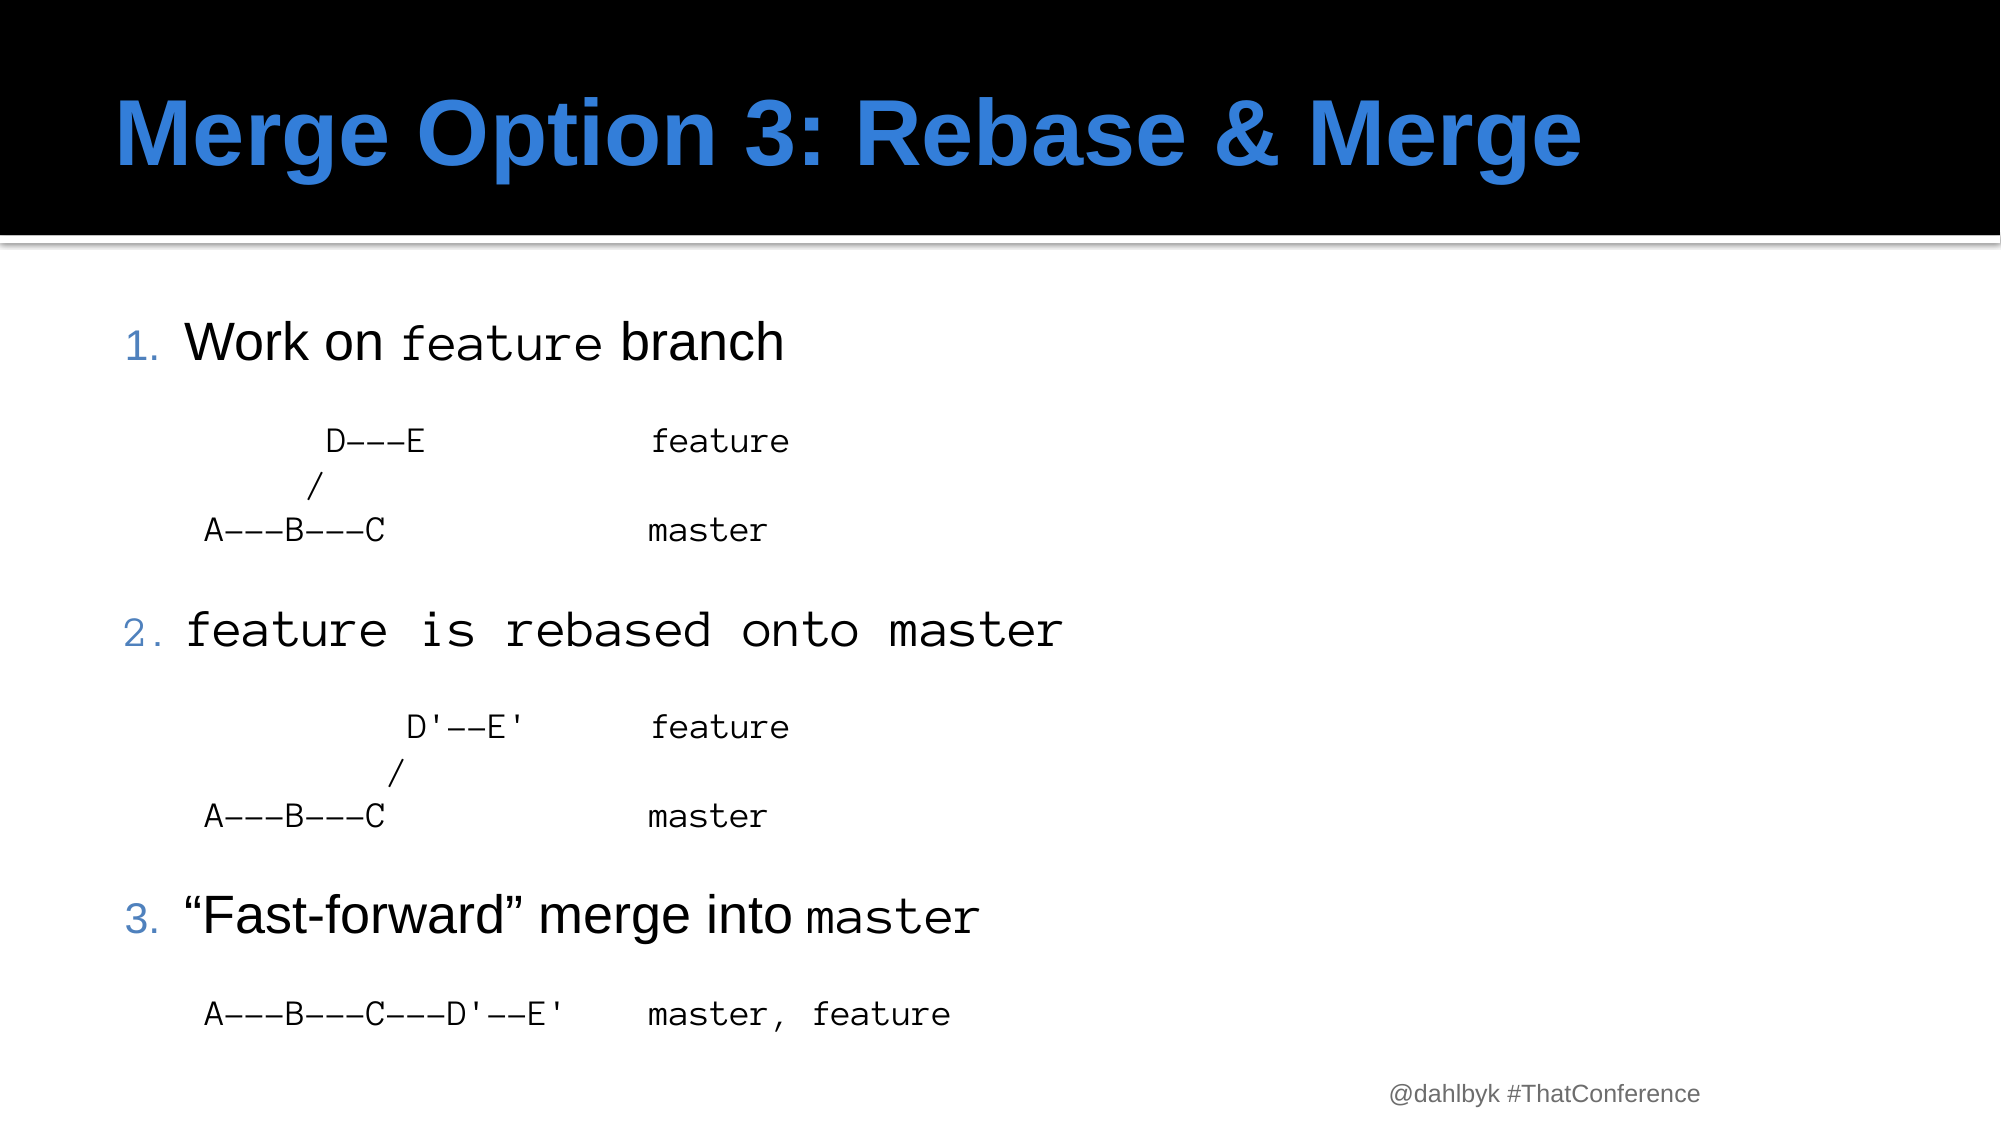

# Merge Option 3: Rebase & Merge
Work on feature branch

          D---E           feature
         /
    A---B---C             master

feature is rebased onto master

              D'--E'      feature
             /
    A---B---C             master

“Fast-forward” merge into master

    A---B---C---D'--E'    master, feature

@dahlbyk #ThatConference